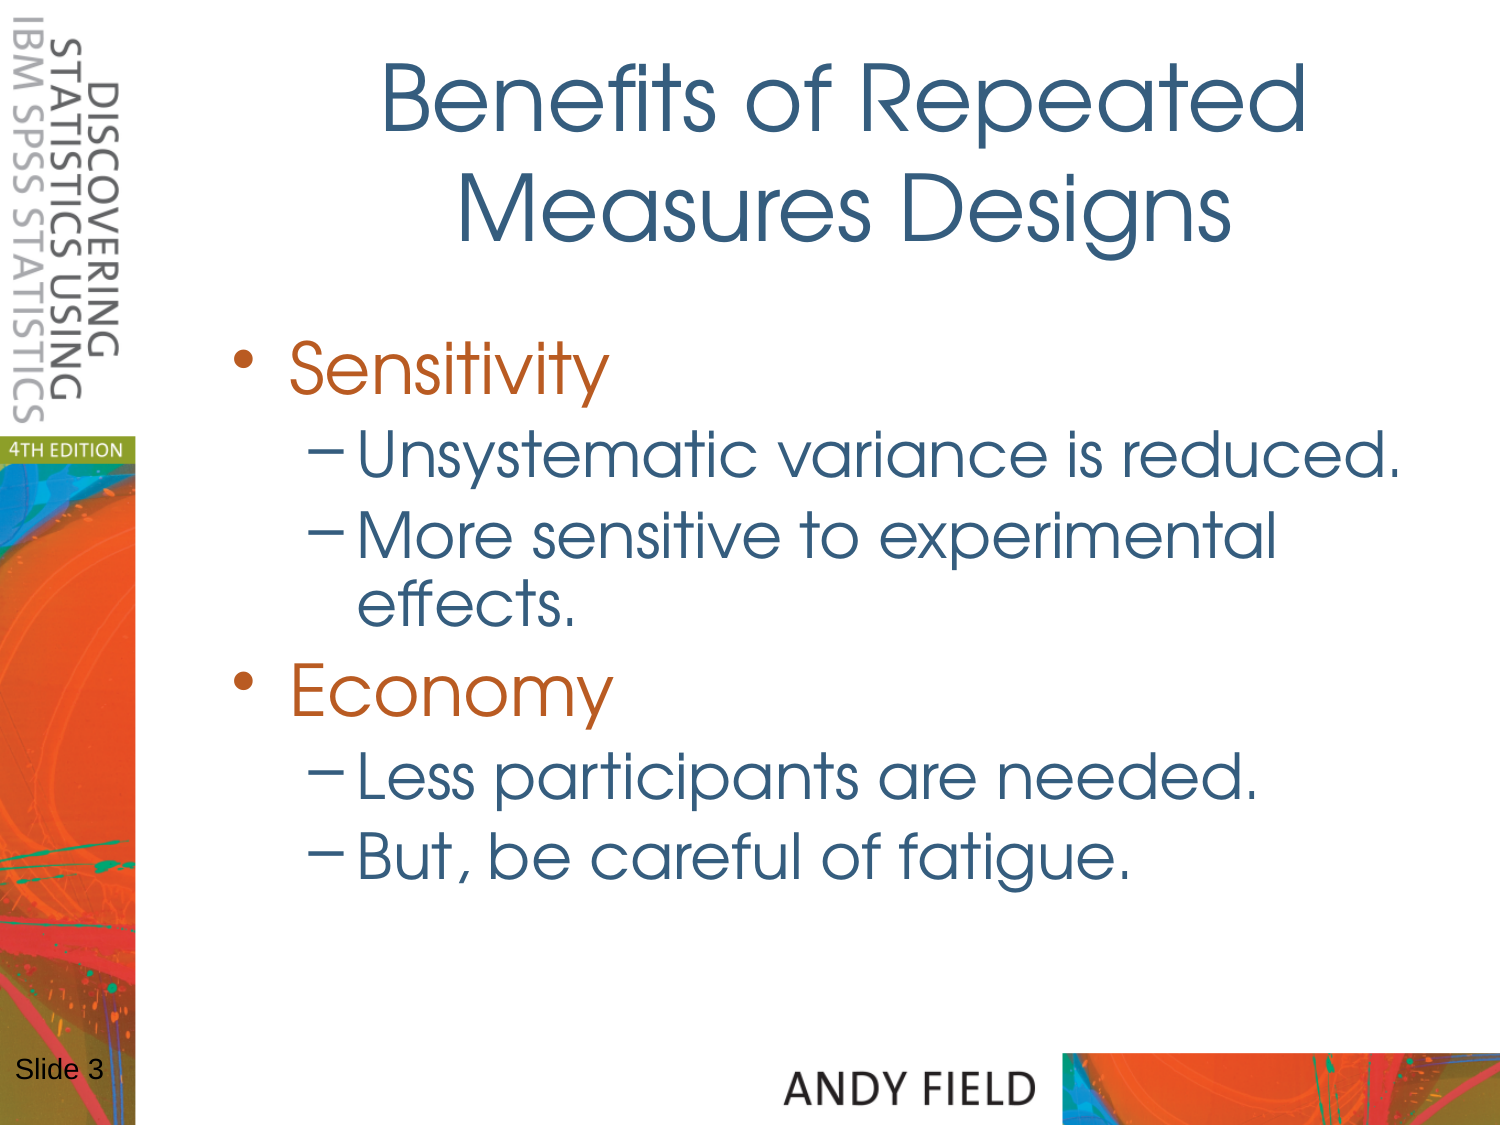

# Benefits of Repeated Measures Designs
Sensitivity
Unsystematic variance is reduced.
More sensitive to experimental effects.
Economy
Less participants are needed.
But, be careful of fatigue.
Slide 3